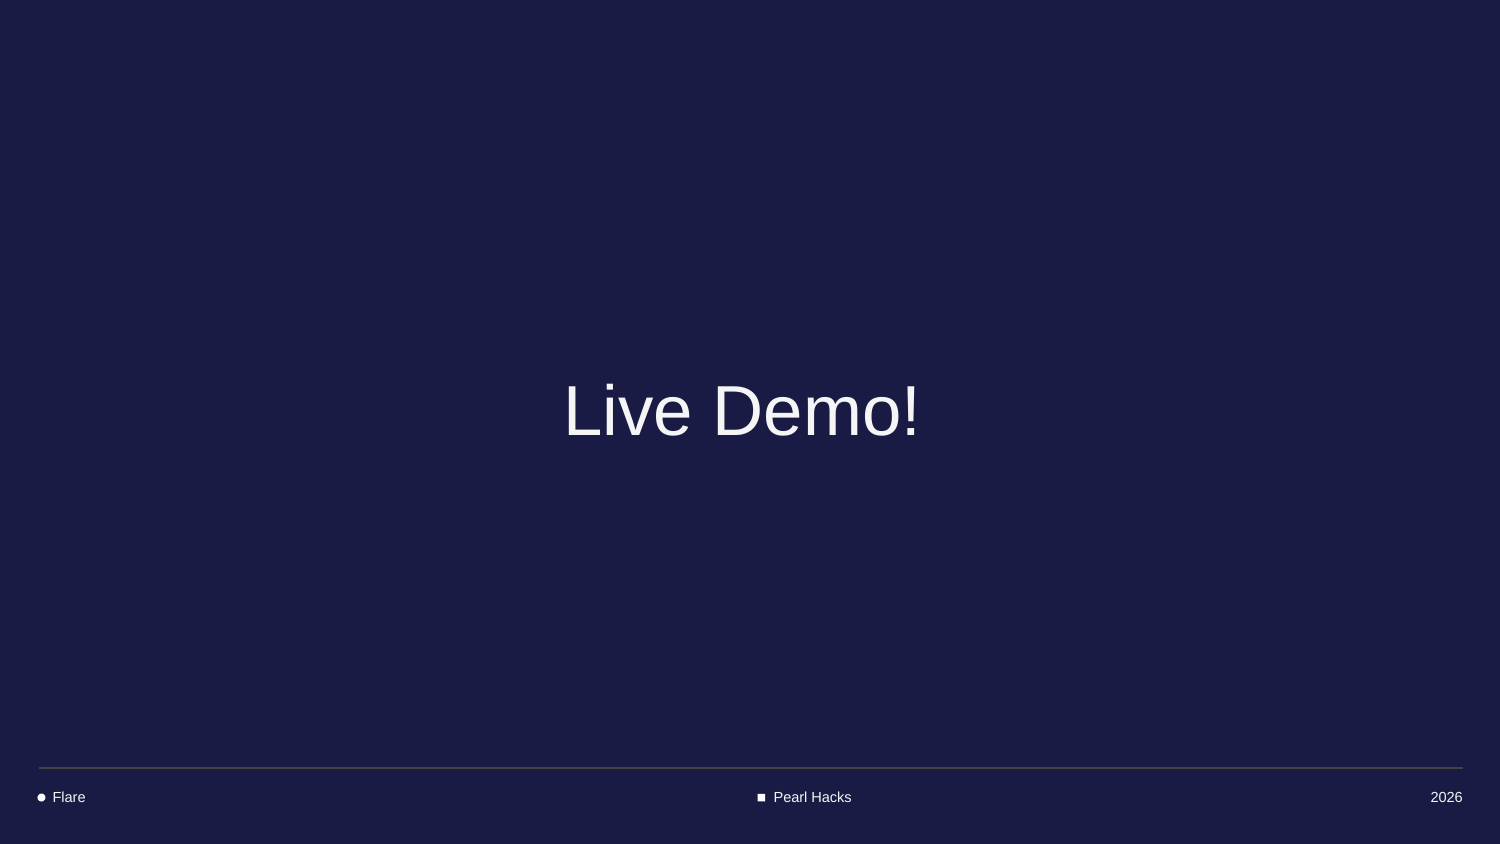

# Live Demo!
Flare
Pearl Hacks
2026